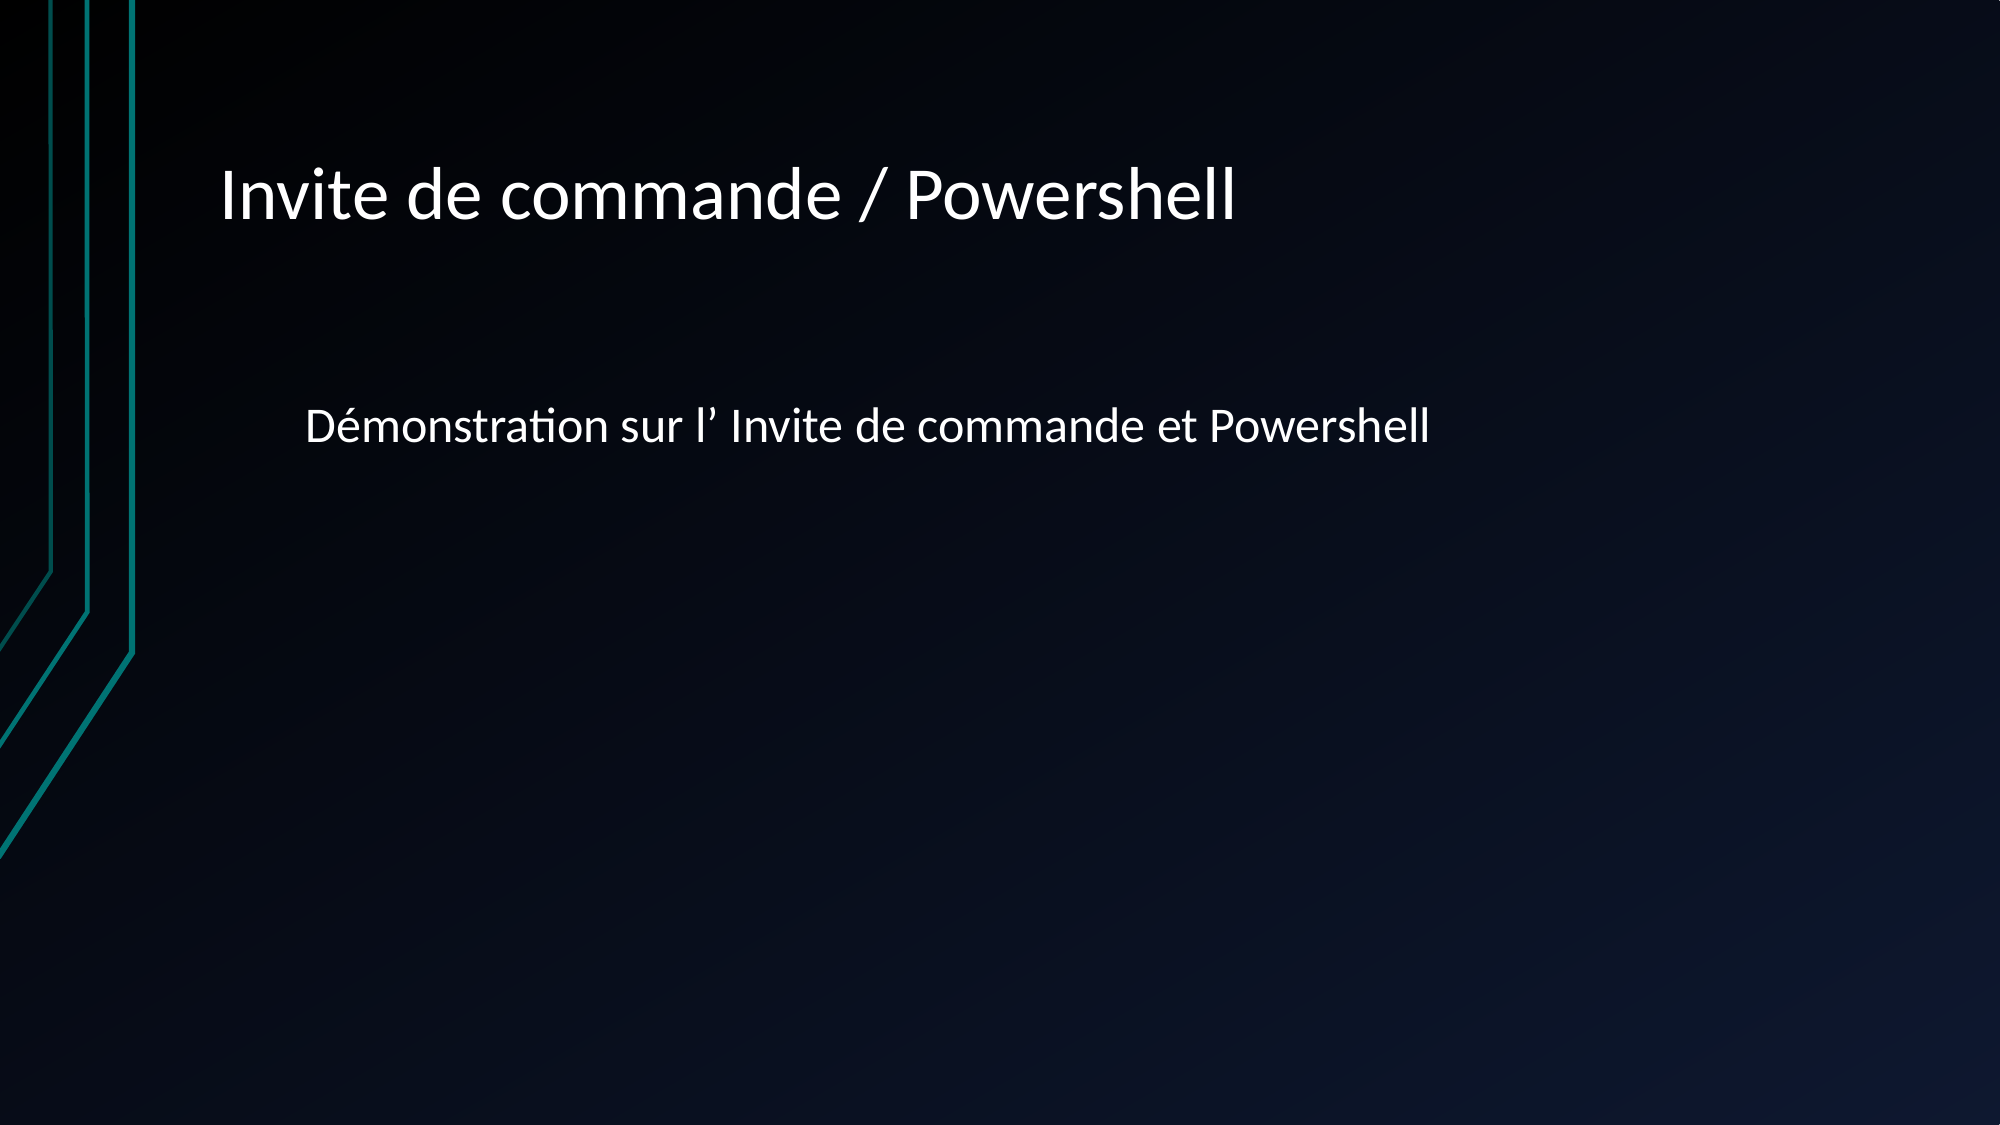

# Invite de commande / Powershell
Démonstration sur l’ Invite de commande et Powershell